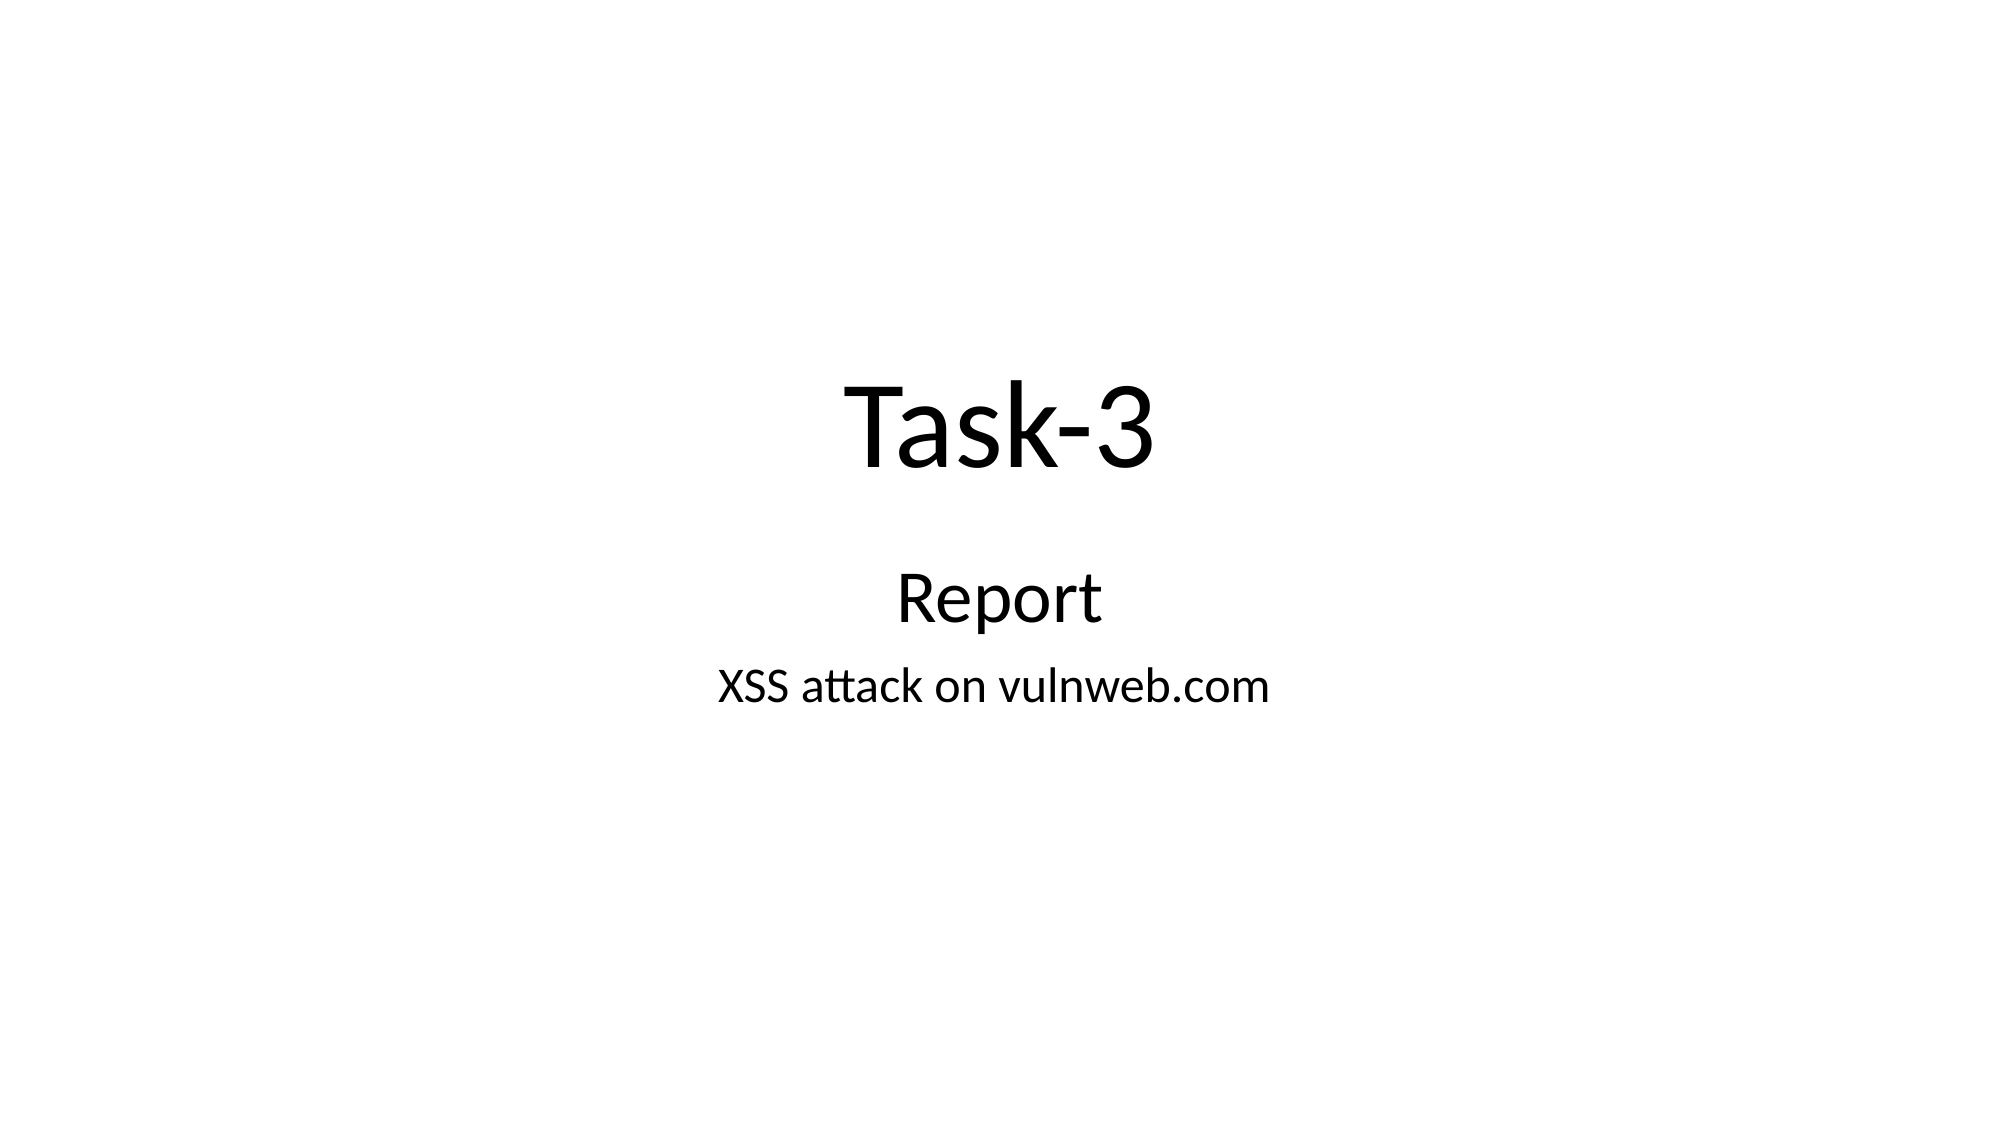

# Task-3
Report
XSS attack on vulnweb.com